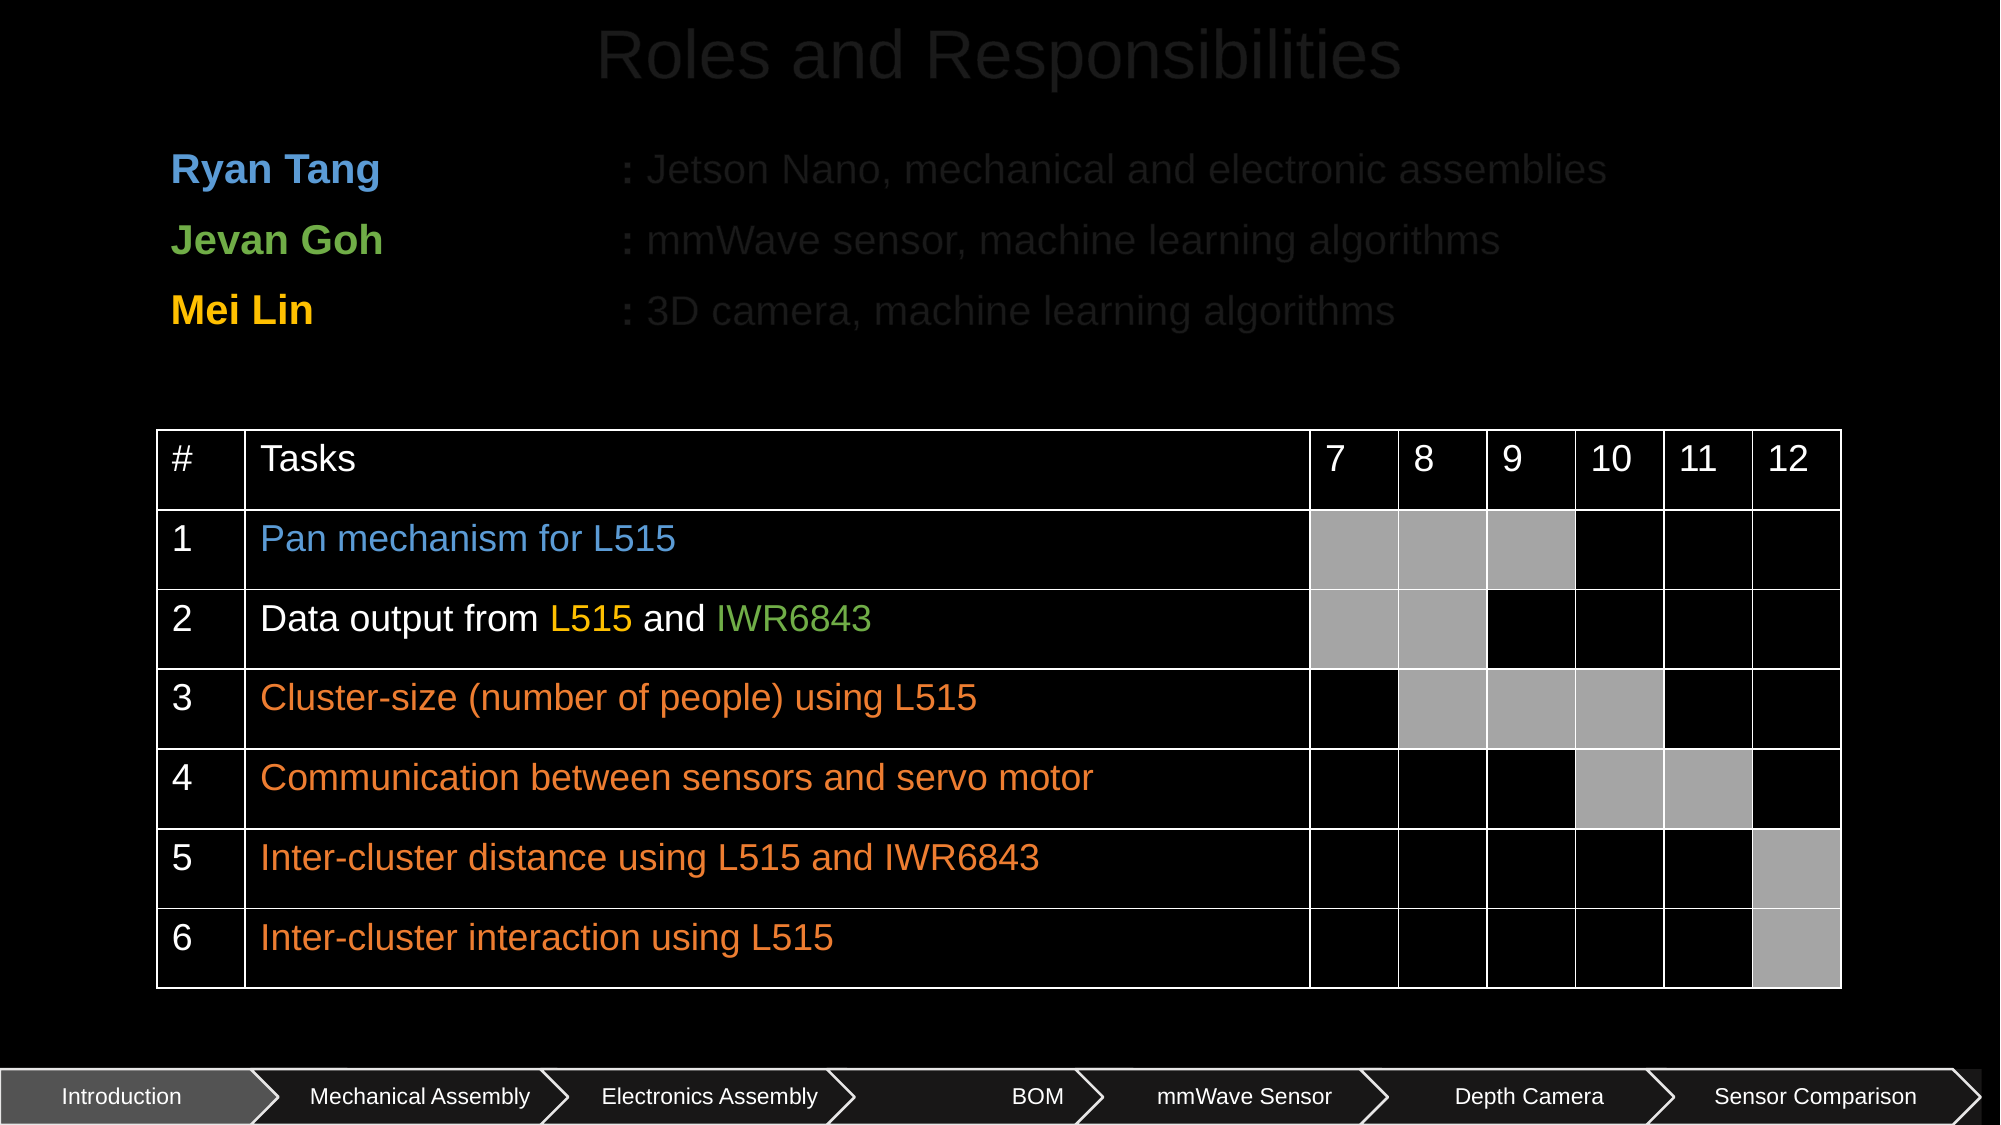

# Roles and Responsibilities
Ryan Tang		: Jetson Nano, mechanical and electronic assemblies
Jevan Goh		: mmWave sensor, machine learning algorithms
Mei Lin			: 3D camera, machine learning algorithms

| # | Tasks | 7 | 8 | 9 | 10 | 11 | 12 |
| --- | --- | --- | --- | --- | --- | --- | --- |
| 1 | Pan mechanism for L515 |  |  |  |  |  |  |
| 2 | Data output from L515 and IWR6843 |  |  |  |  |  |  |
| 3 | Cluster-size (number of people) using L515 |  |  |  |  |  |  |
| 4 | Communication between sensors and servo motor |  |  |  |  |  |  |
| 5 | Inter-cluster distance using L515 and IWR6843 |  |  |  |  |  |  |
| 6 | Inter-cluster interaction using L515 |  |  |  |  |  |  |
        Introduction
Mechanical Assembly
Electronics Assembly
	BOM
mmWave Sensor
Depth Camera
Sensor Comparison